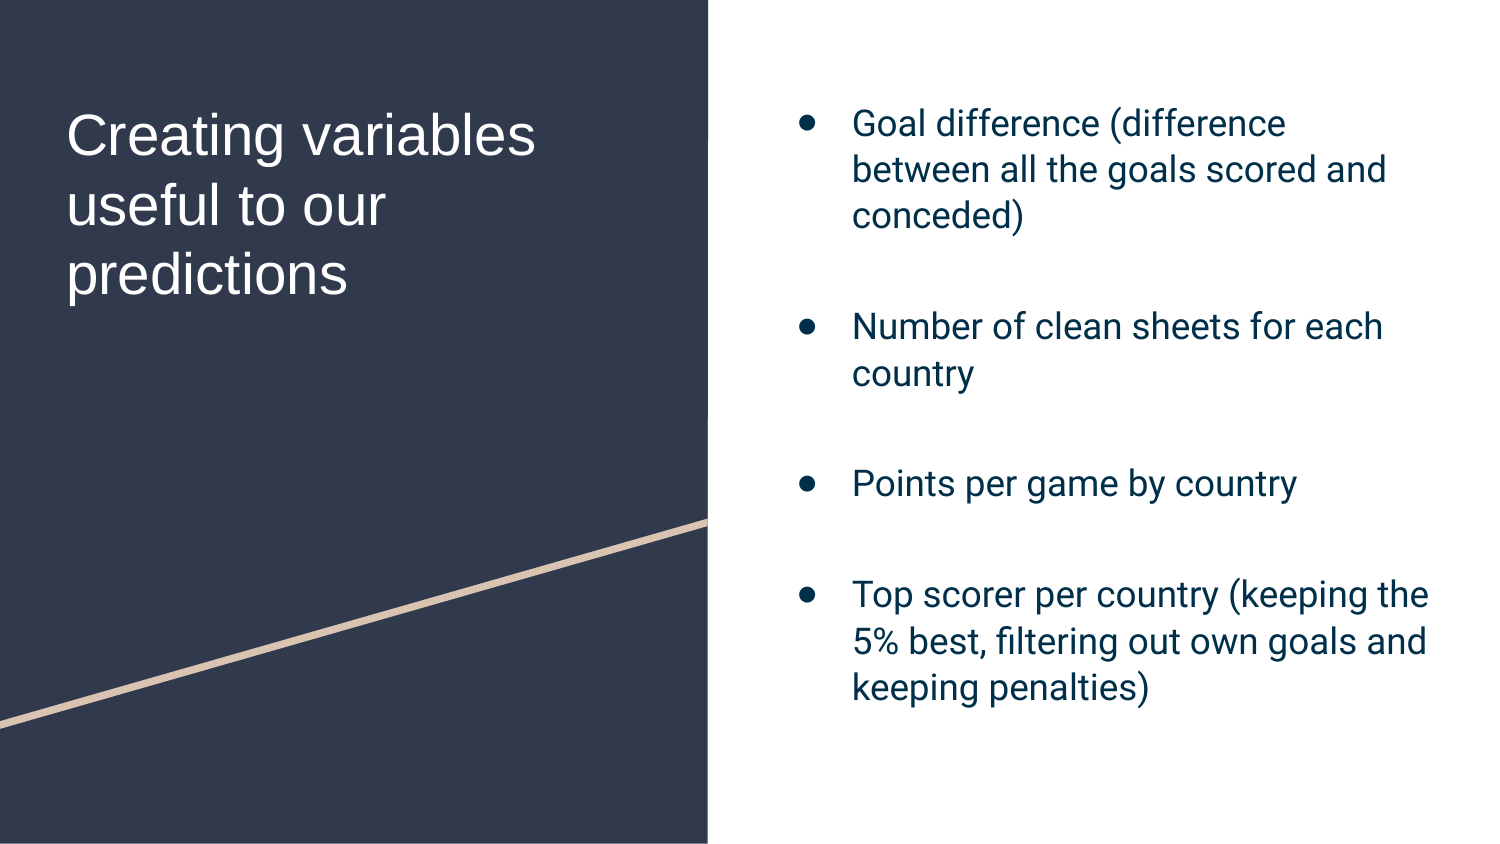

# Creating variables useful to our predictions
Goal difference (difference between all the goals scored and conceded)

Number of clean sheets for each country

Points per game by country

Top scorer per country (keeping the 5% best, filtering out own goals and keeping penalties)